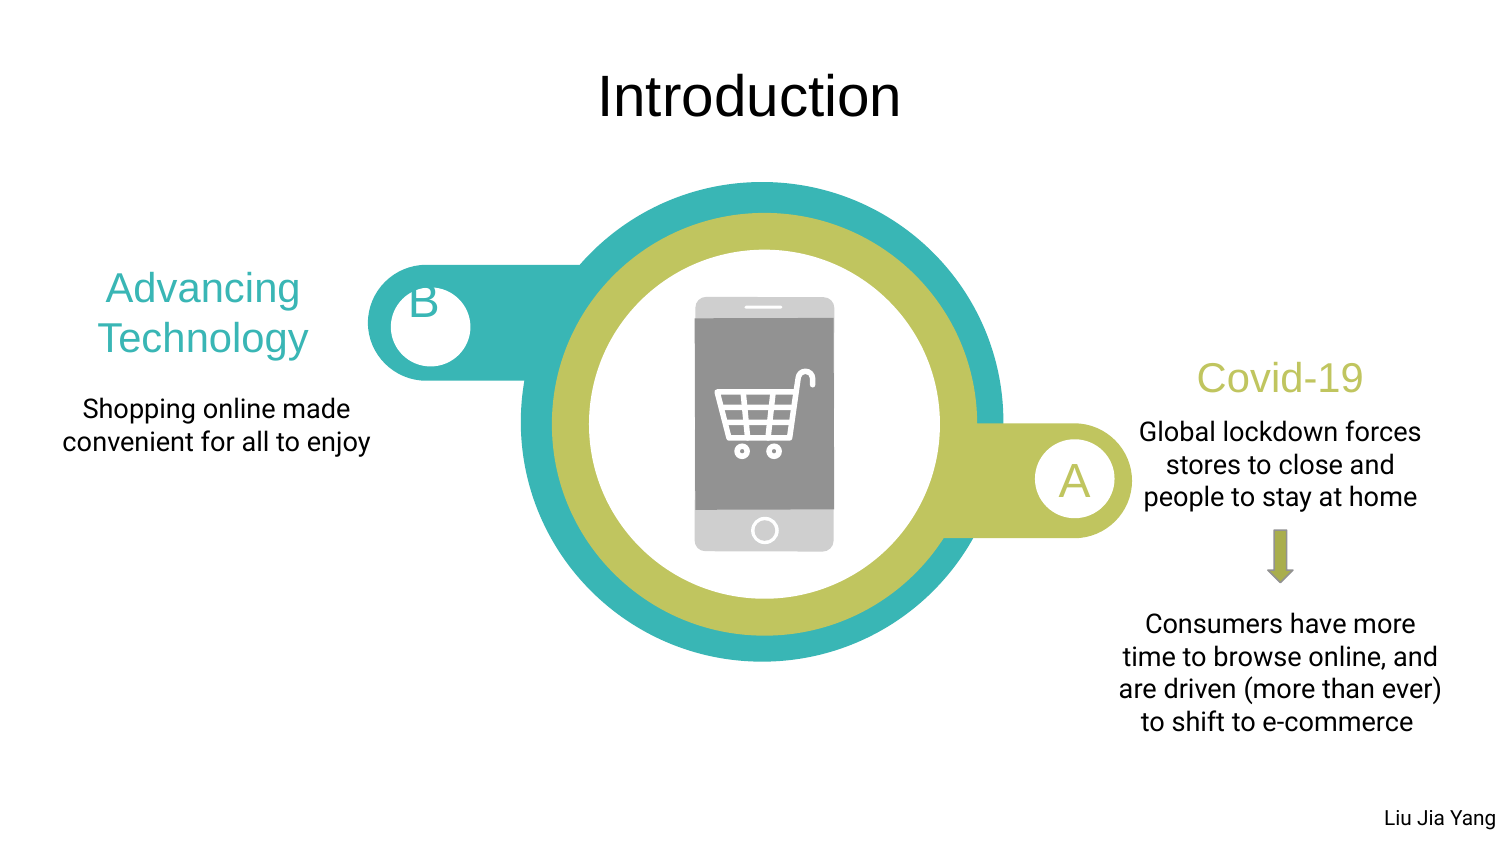

# Introduction

B

A
Advancing Technology
Shopping online made convenient for all to enjoy
Covid-19
Global lockdown forces stores to close and people to stay at home

Consumers have more time to browse online, and are driven (more than ever) to shift to e-commerce
Liu Jia Yang